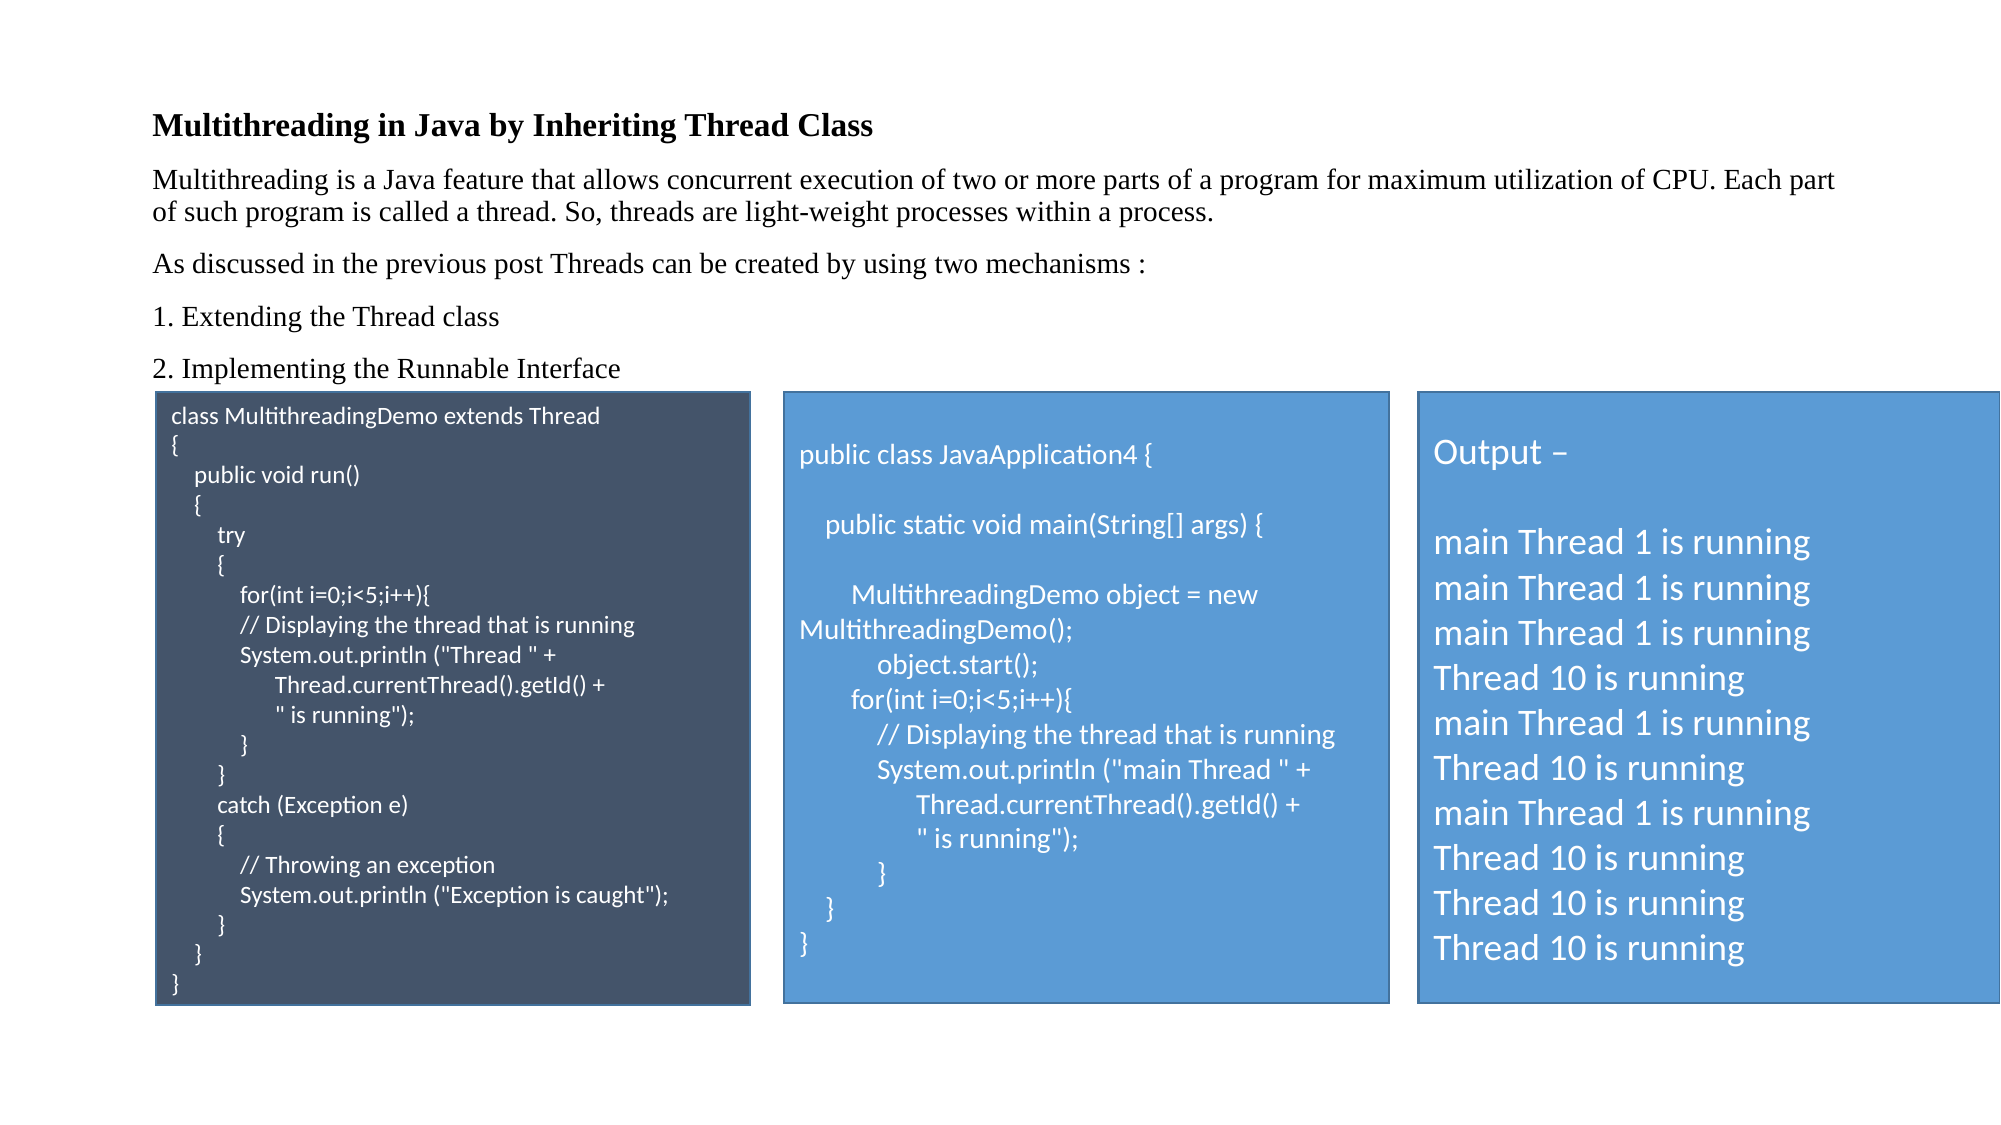

Multithreading in Java by Inheriting Thread Class
Multithreading is a Java feature that allows concurrent execution of two or more parts of a program for maximum utilization of CPU. Each part of such program is called a thread. So, threads are light-weight processes within a process.
As discussed in the previous post Threads can be created by using two mechanisms :
1. Extending the Thread class
2. Implementing the Runnable Interface

class MultithreadingDemo extends Thread
{
    public void run()
    {
        try
        {
            for(int i=0;i<5;i++){
            // Displaying the thread that is running
            System.out.println ("Thread " +
                  Thread.currentThread().getId() +
                  " is running");
            }
        }
        catch (Exception e)
        {
            // Throwing an exception
            System.out.println ("Exception is caught");
        }
    }
}
public class JavaApplication4 {

    public static void main(String[] args) {

        MultithreadingDemo object = new MultithreadingDemo();
            object.start();
        for(int i=0;i<5;i++){
            // Displaying the thread that is running
            System.out.println ("main Thread " +
                  Thread.currentThread().getId() +
                  " is running");
            }
    }
}
Output –

main Thread 1 is running
main Thread 1 is running
main Thread 1 is running
Thread 10 is running
main Thread 1 is running
Thread 10 is running
main Thread 1 is running
Thread 10 is running
Thread 10 is running
Thread 10 is running